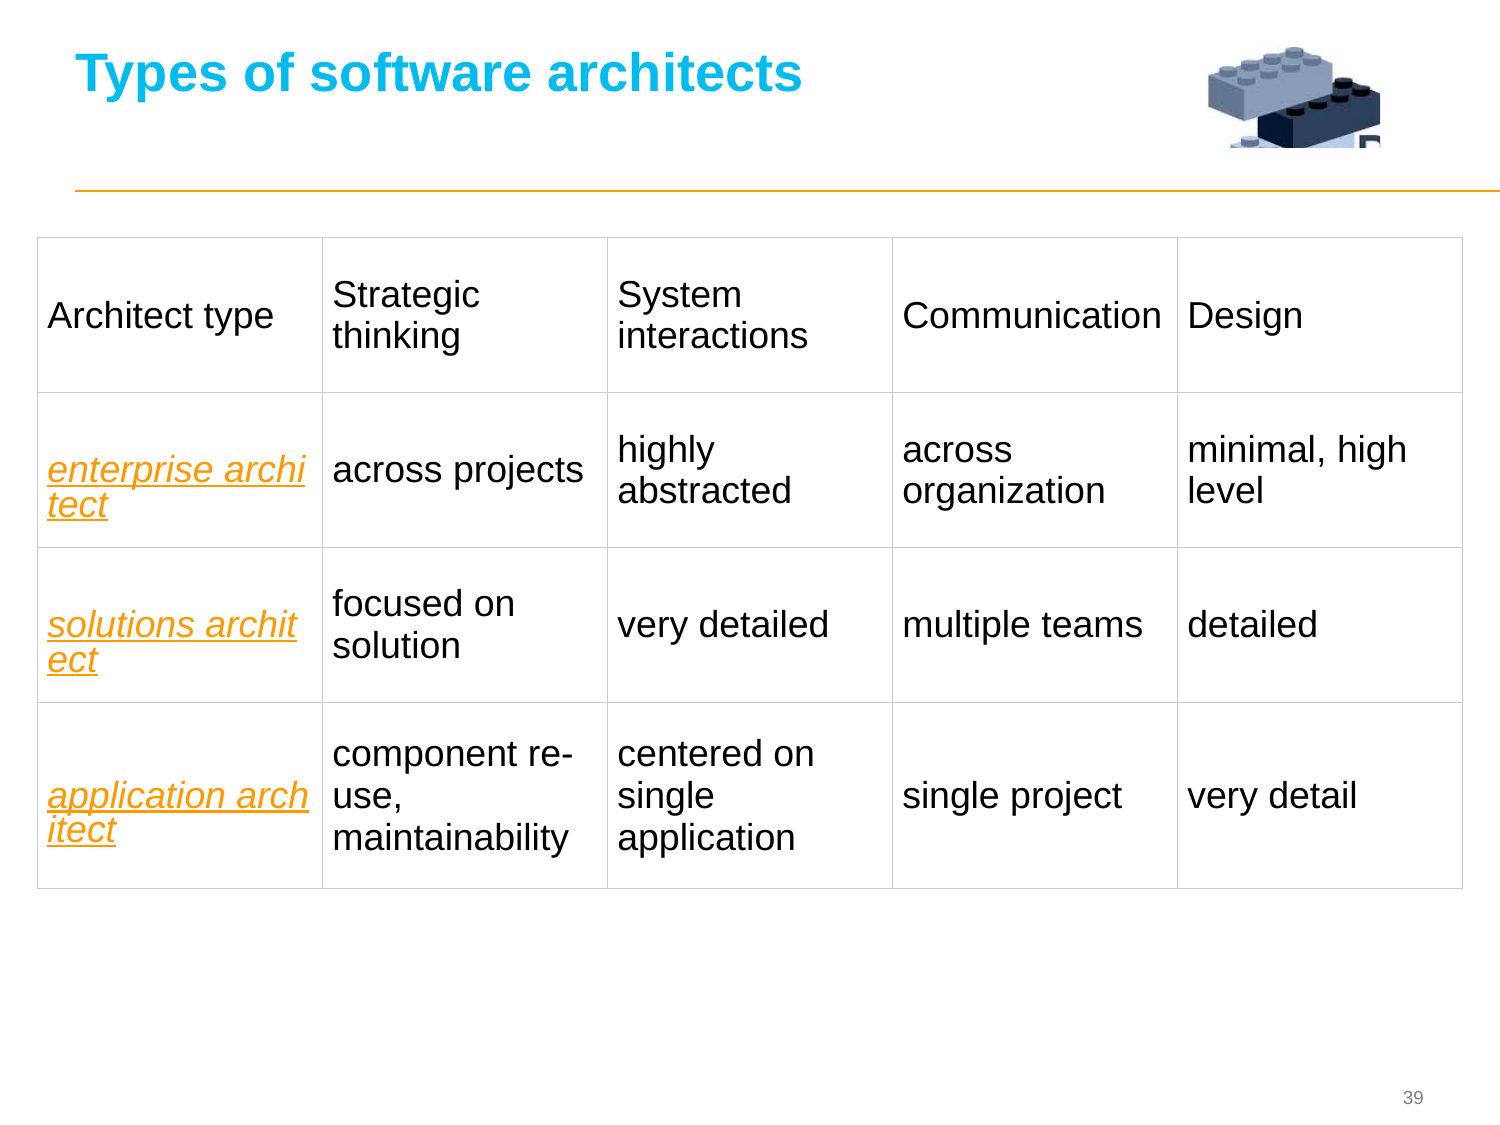

# Types of software architects
| Architect type | Strategic thinking | System interactions | Communication | Design |
| --- | --- | --- | --- | --- |
| enterprise architect | across projects | highly abstracted | across organization | minimal, high level |
| solutions architect | focused on solution | very detailed | multiple teams | detailed |
| application architect | component re-use, maintainability | centered on single application | single project | very detail |